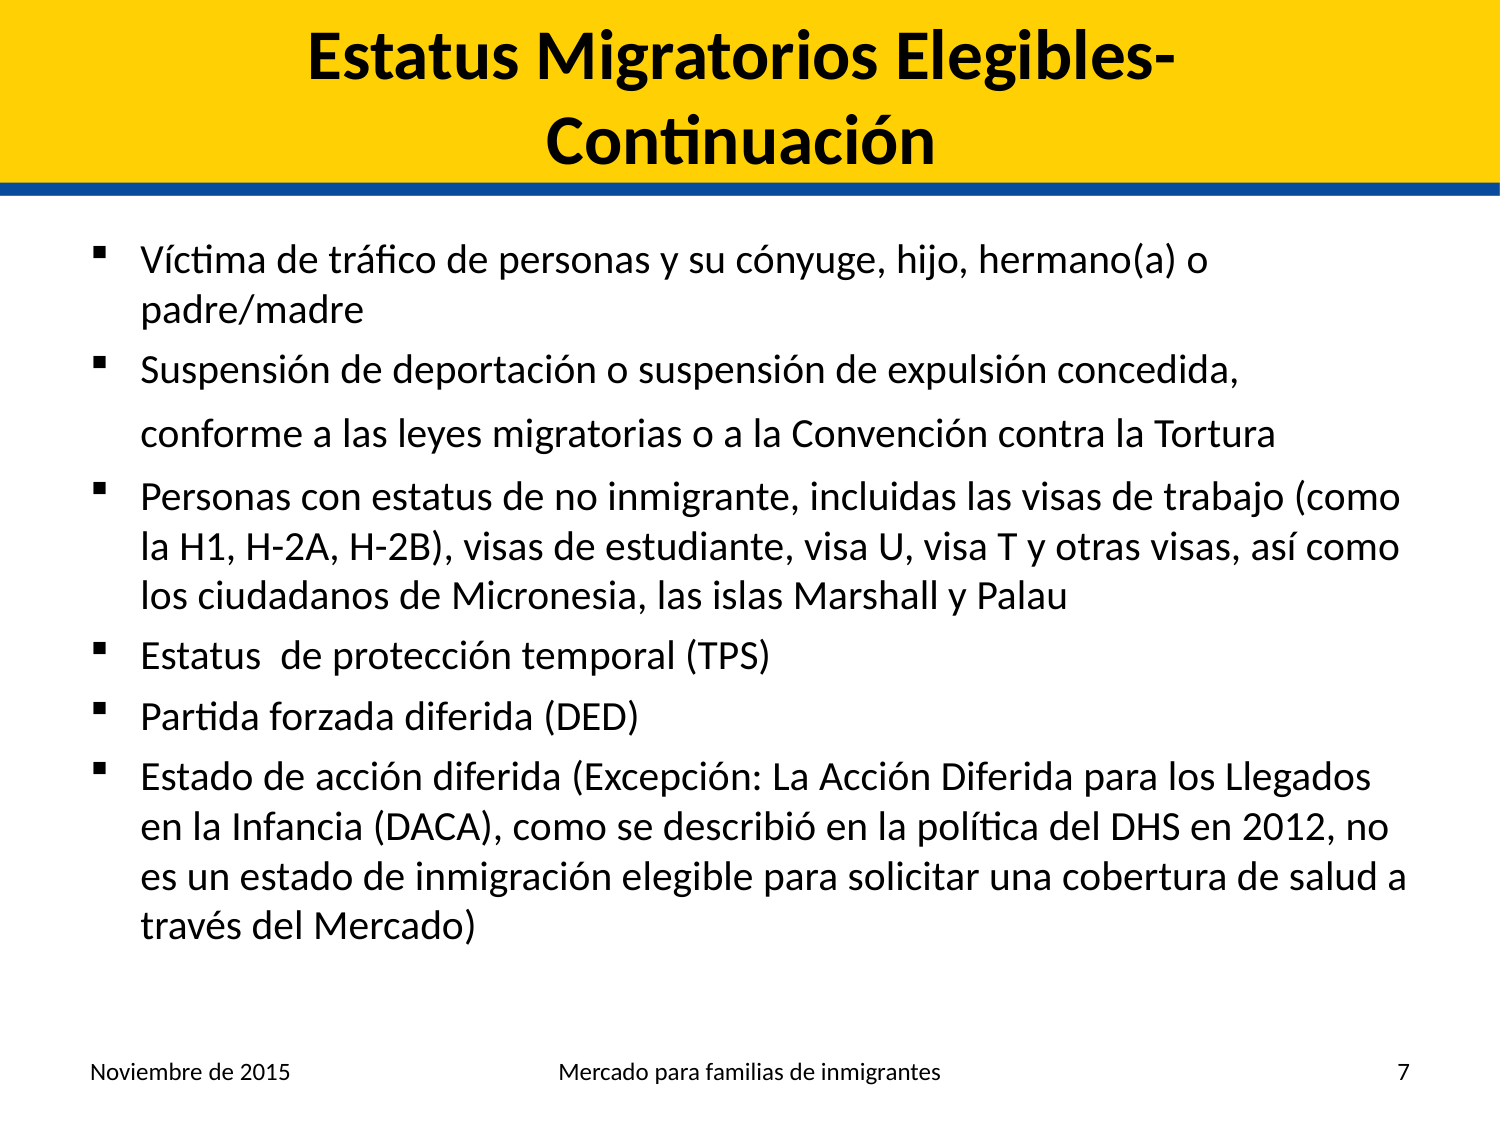

# Estatus Migratorios Elegibles- Continuación
Víctima de tráfico de personas y su cónyuge, hijo, hermano(a) o padre/madre
Suspensión de deportación o suspensión de expulsión concedida, conforme a las leyes migratorias o a la Convención contra la Tortura
Personas con estatus de no inmigrante, incluidas las visas de trabajo (como la H1, H-2A, H-2B), visas de estudiante, visa U, visa T y otras visas, así como los ciudadanos de Micronesia, las islas Marshall y Palau
Estatus  de protección temporal (TPS)
Partida forzada diferida (DED)
Estado de acción diferida (Excepción: La Acción Diferida para los Llegados en la Infancia (DACA), como se describió en la política del DHS en 2012, no es un estado de inmigración elegible para solicitar una cobertura de salud a través del Mercado)

Noviembre de 2015
Mercado para familias de inmigrantes
7